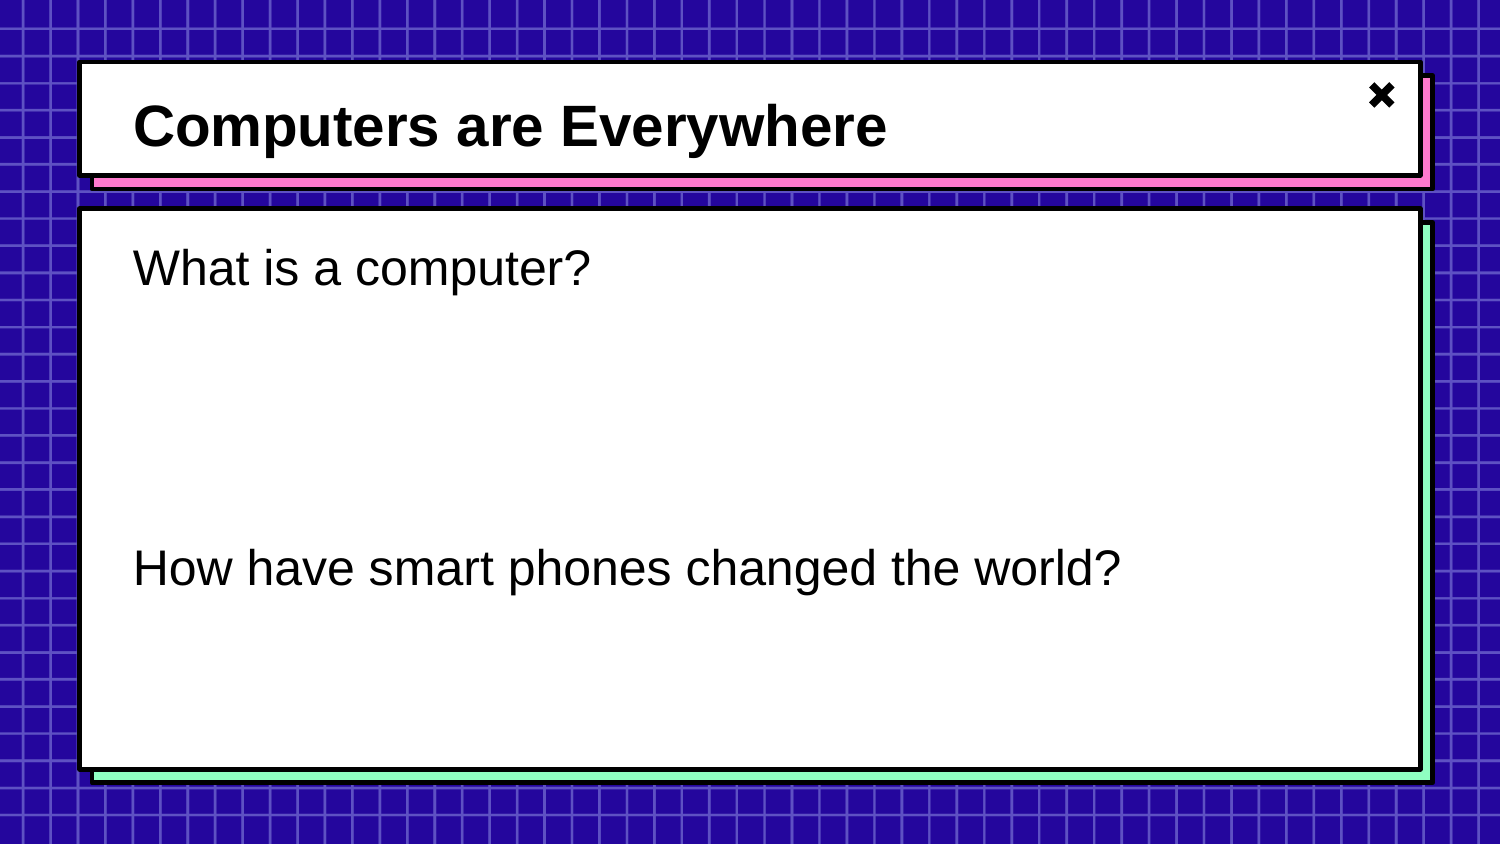

# Computers are Everywhere
What is a computer?

How have smart phones changed the world?